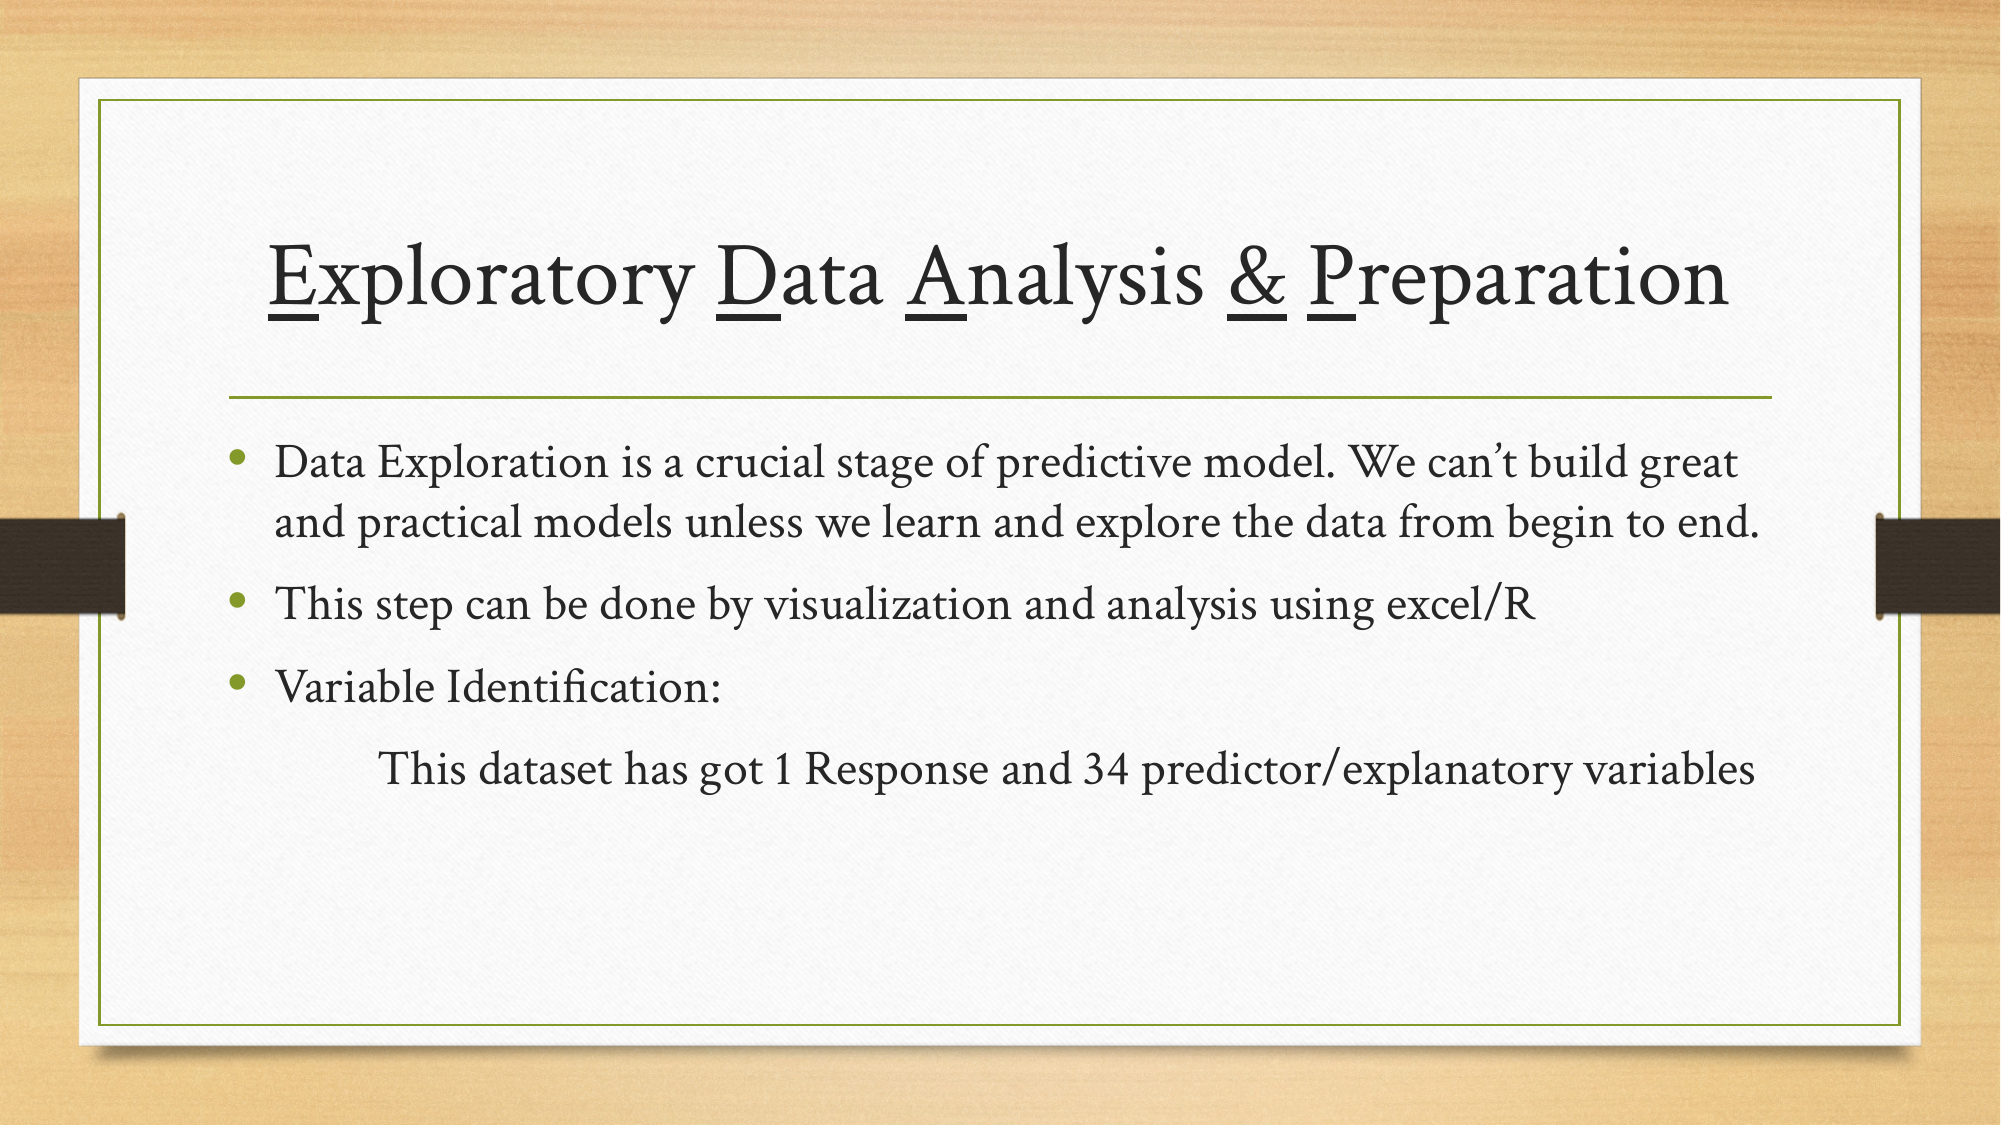

# Exploratory Data Analysis & Preparation
Data Exploration is a crucial stage of predictive model. We can’t build great and practical models unless we learn and explore the data from begin to end.
This step can be done by visualization and analysis using excel/R
Variable Identification:
	This dataset has got 1 Response and 34 predictor/explanatory variables